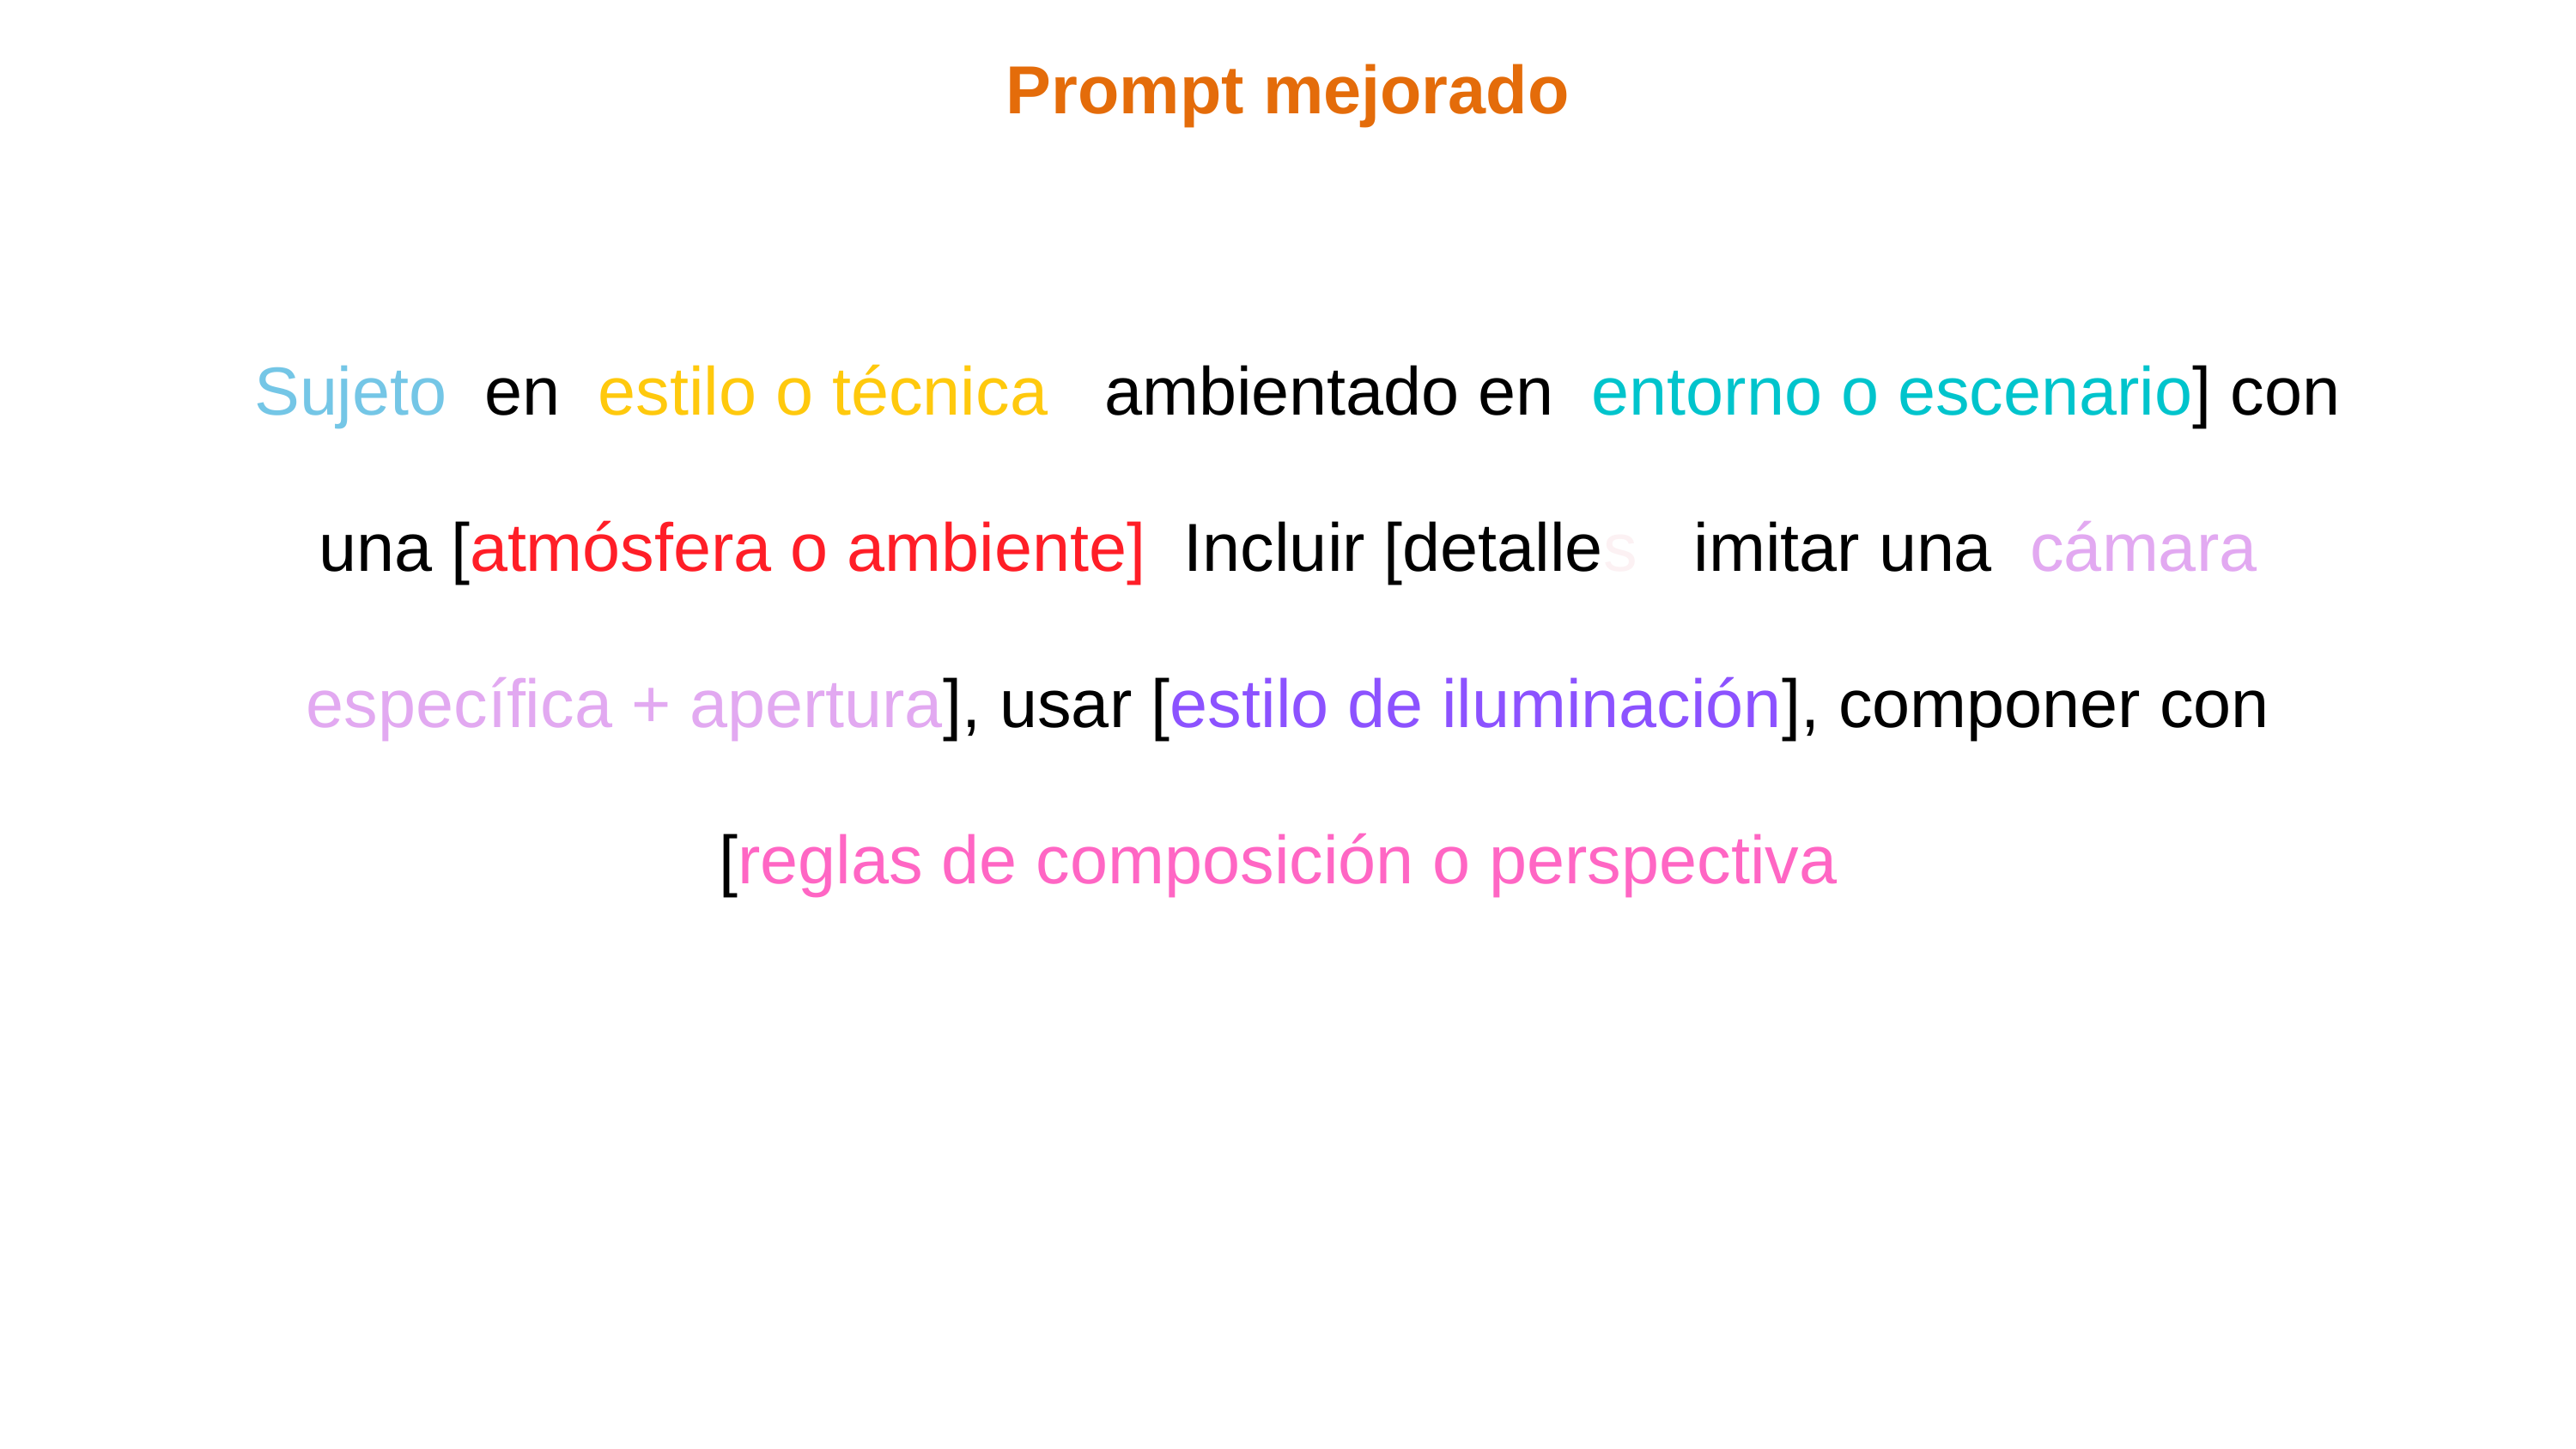

Prompt mejorado
[Sujeto] en [estilo o técnica], ambientado en [entorno o escenario] con una [atmósfera o ambiente]. Incluir [detalles], imitar una [cámara específica + apertura], usar [estilo de iluminación], componer con [reglas de composición o perspectiva]